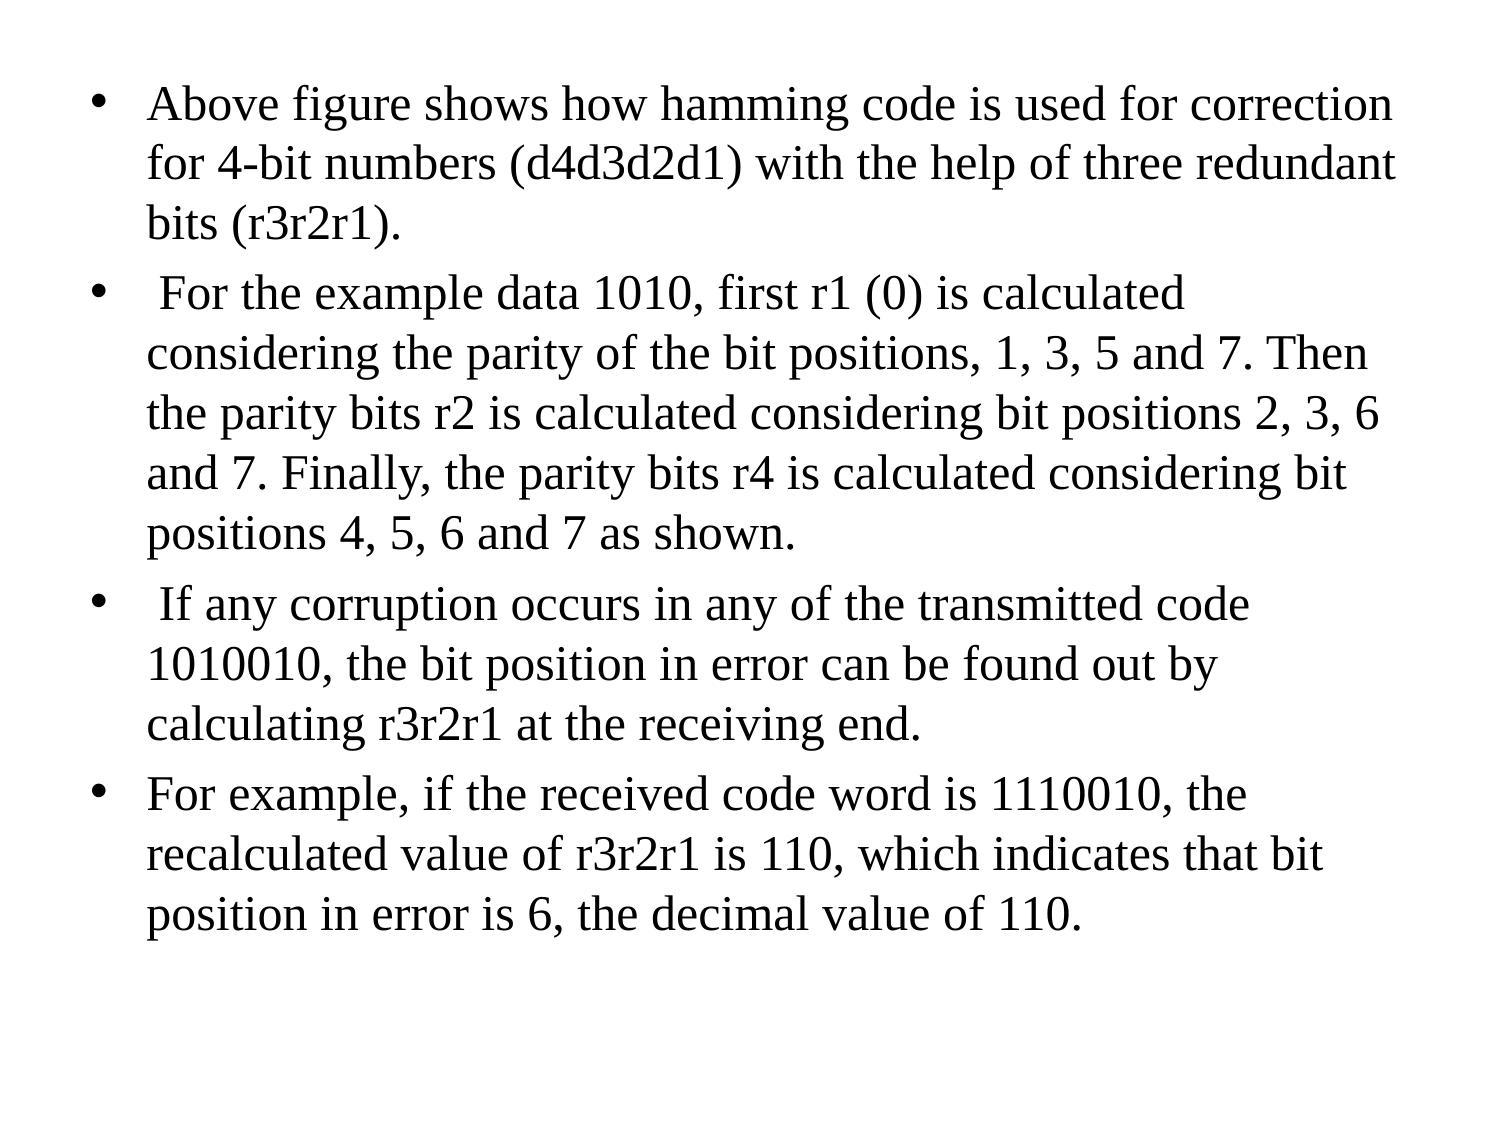

Above figure shows how hamming code is used for correction for 4-bit numbers (d4d3d2d1) with the help of three redundant bits (r3r2r1).
 For the example data 1010, first r1 (0) is calculated considering the parity of the bit positions, 1, 3, 5 and 7. Then the parity bits r2 is calculated considering bit positions 2, 3, 6 and 7. Finally, the parity bits r4 is calculated considering bit positions 4, 5, 6 and 7 as shown.
 If any corruption occurs in any of the transmitted code 1010010, the bit position in error can be found out by calculating r3r2r1 at the receiving end.
For example, if the received code word is 1110010, the recalculated value of r3r2r1 is 110, which indicates that bit position in error is 6, the decimal value of 110.